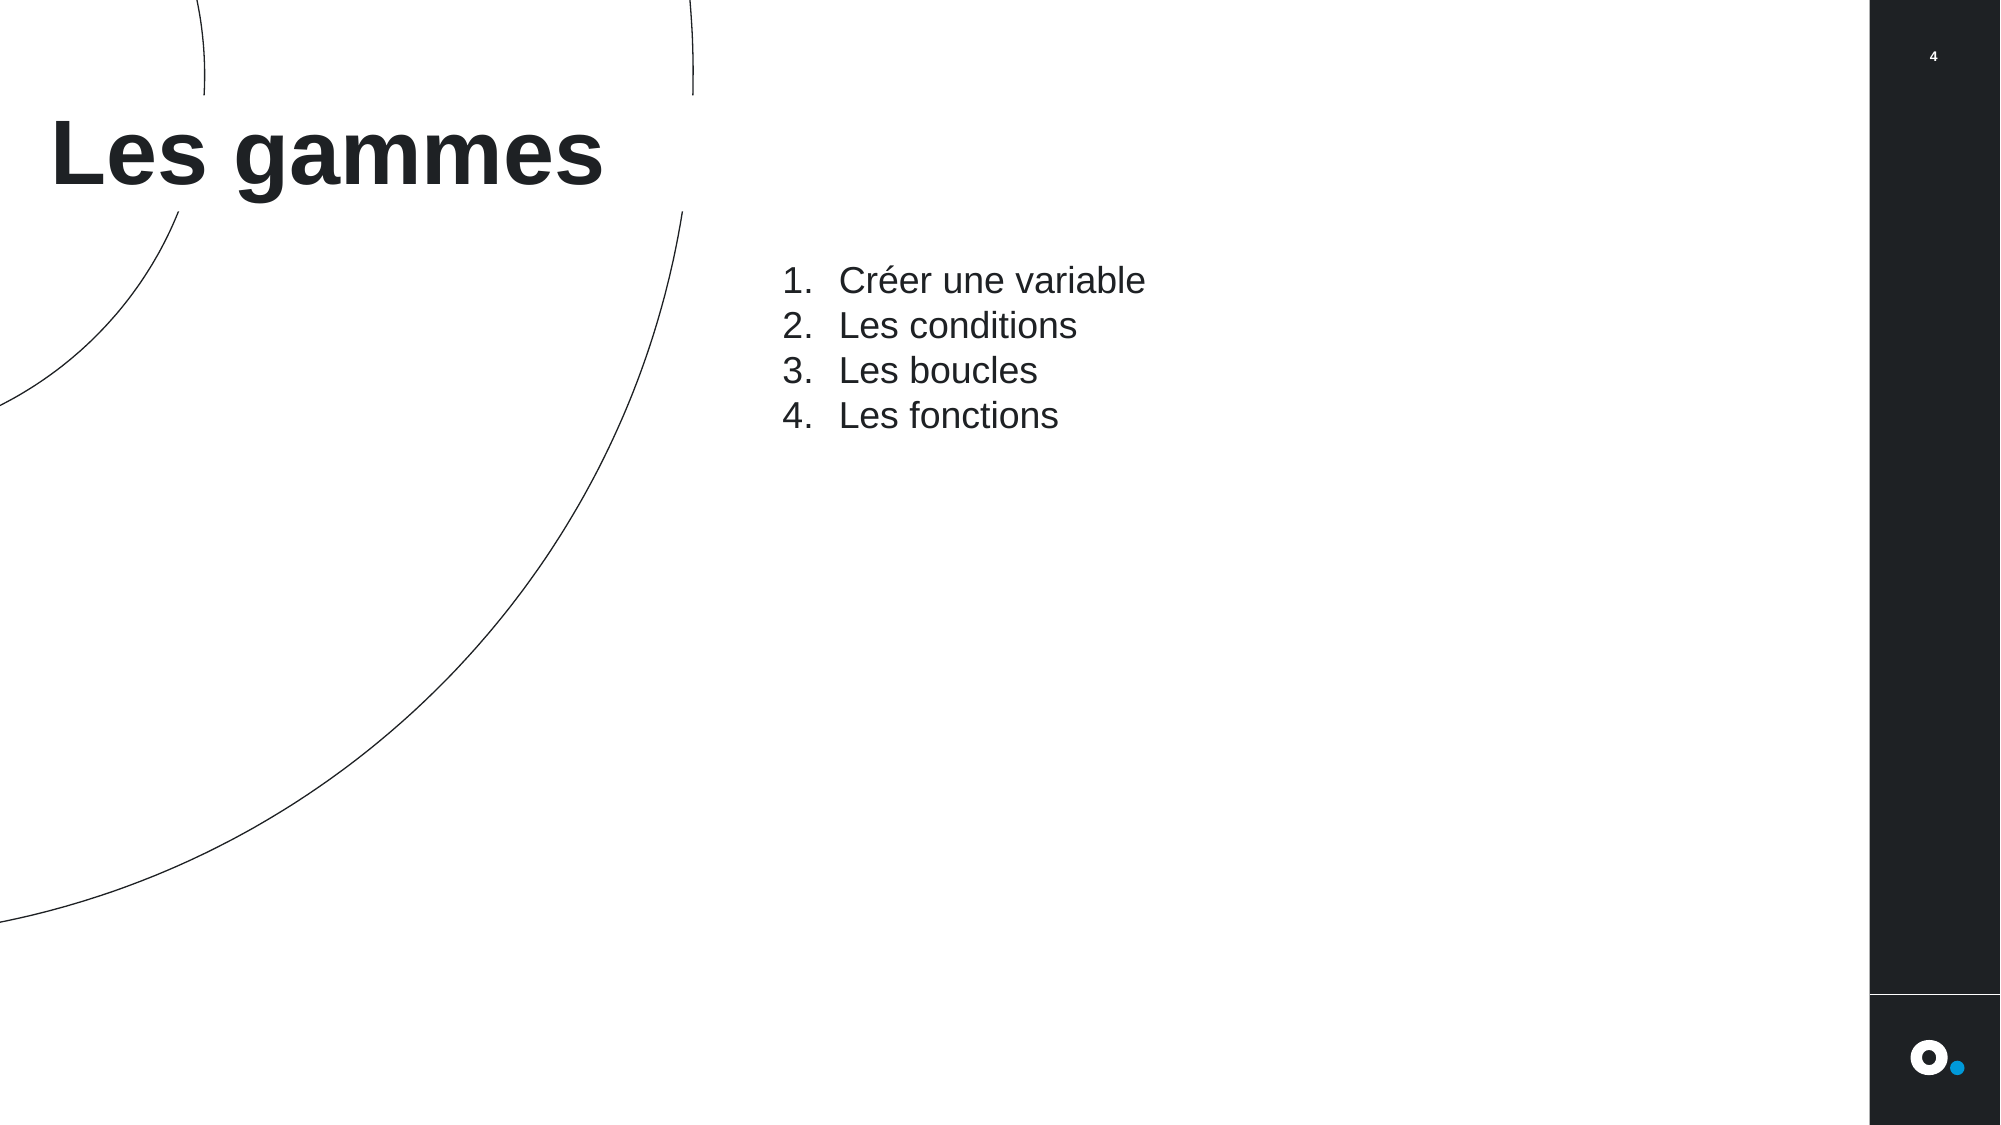

4
# Les gammes
Créer une variable
Les conditions
Les boucles
Les fonctions